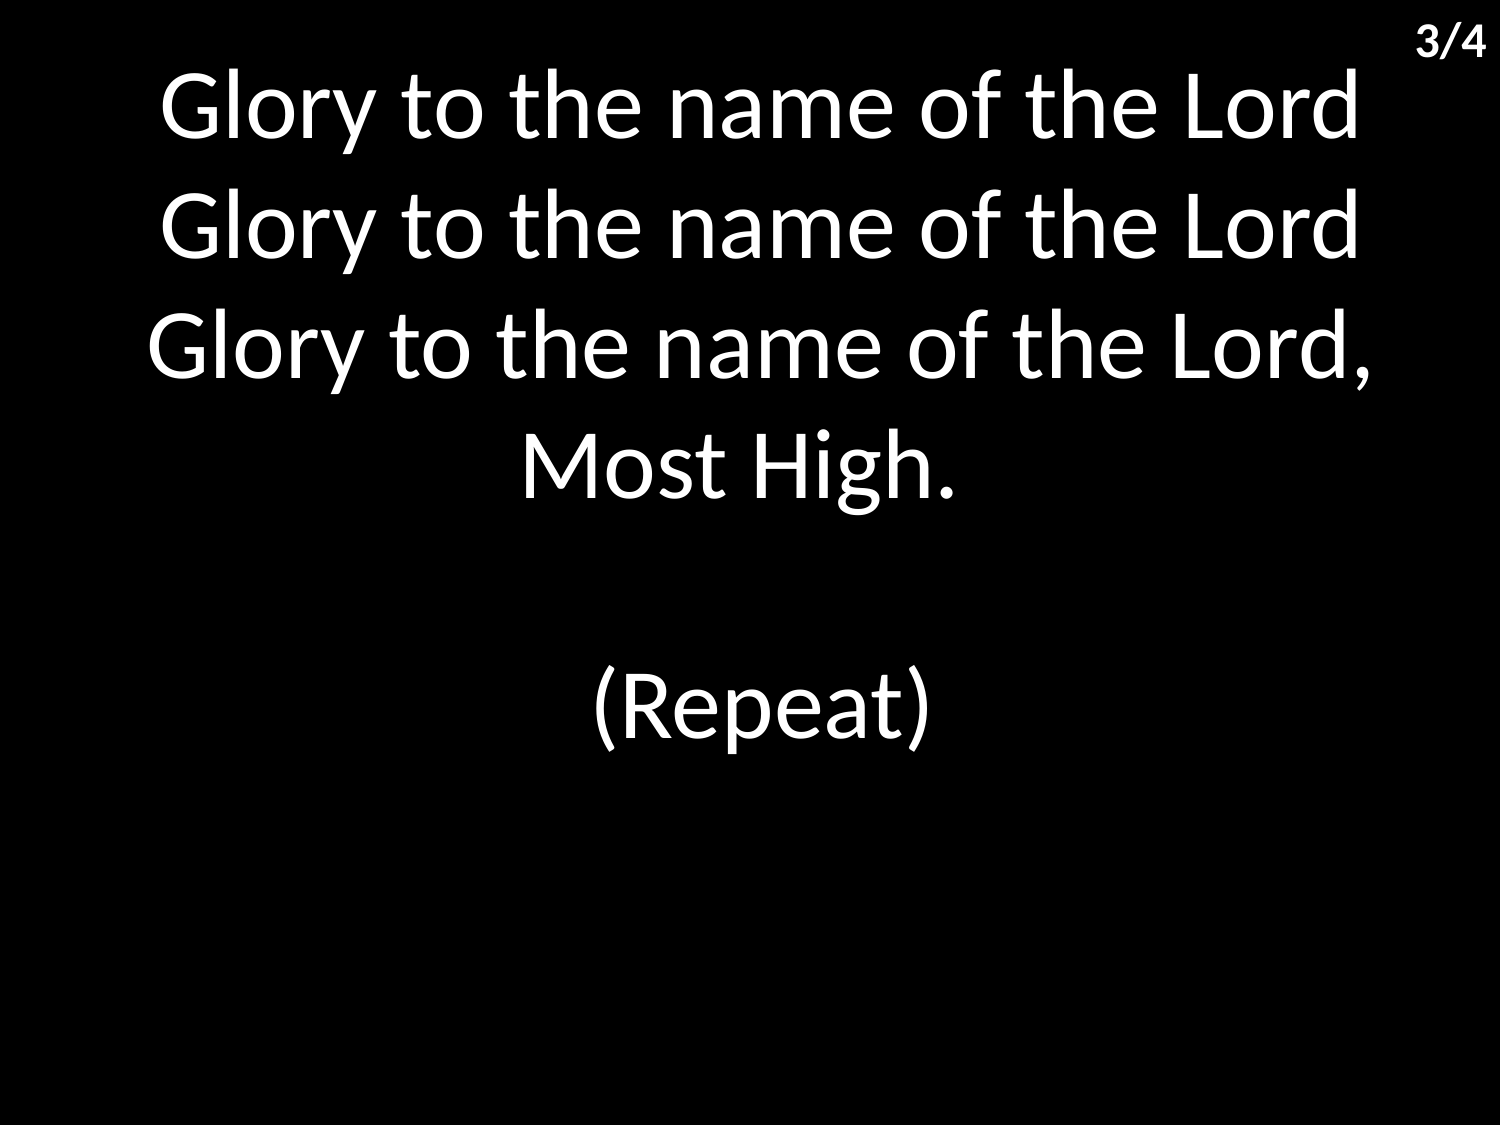

3/4
Glory to the name of the Lord
Glory to the name of the Lord
Glory to the name of the Lord, Most High.
(Repeat)